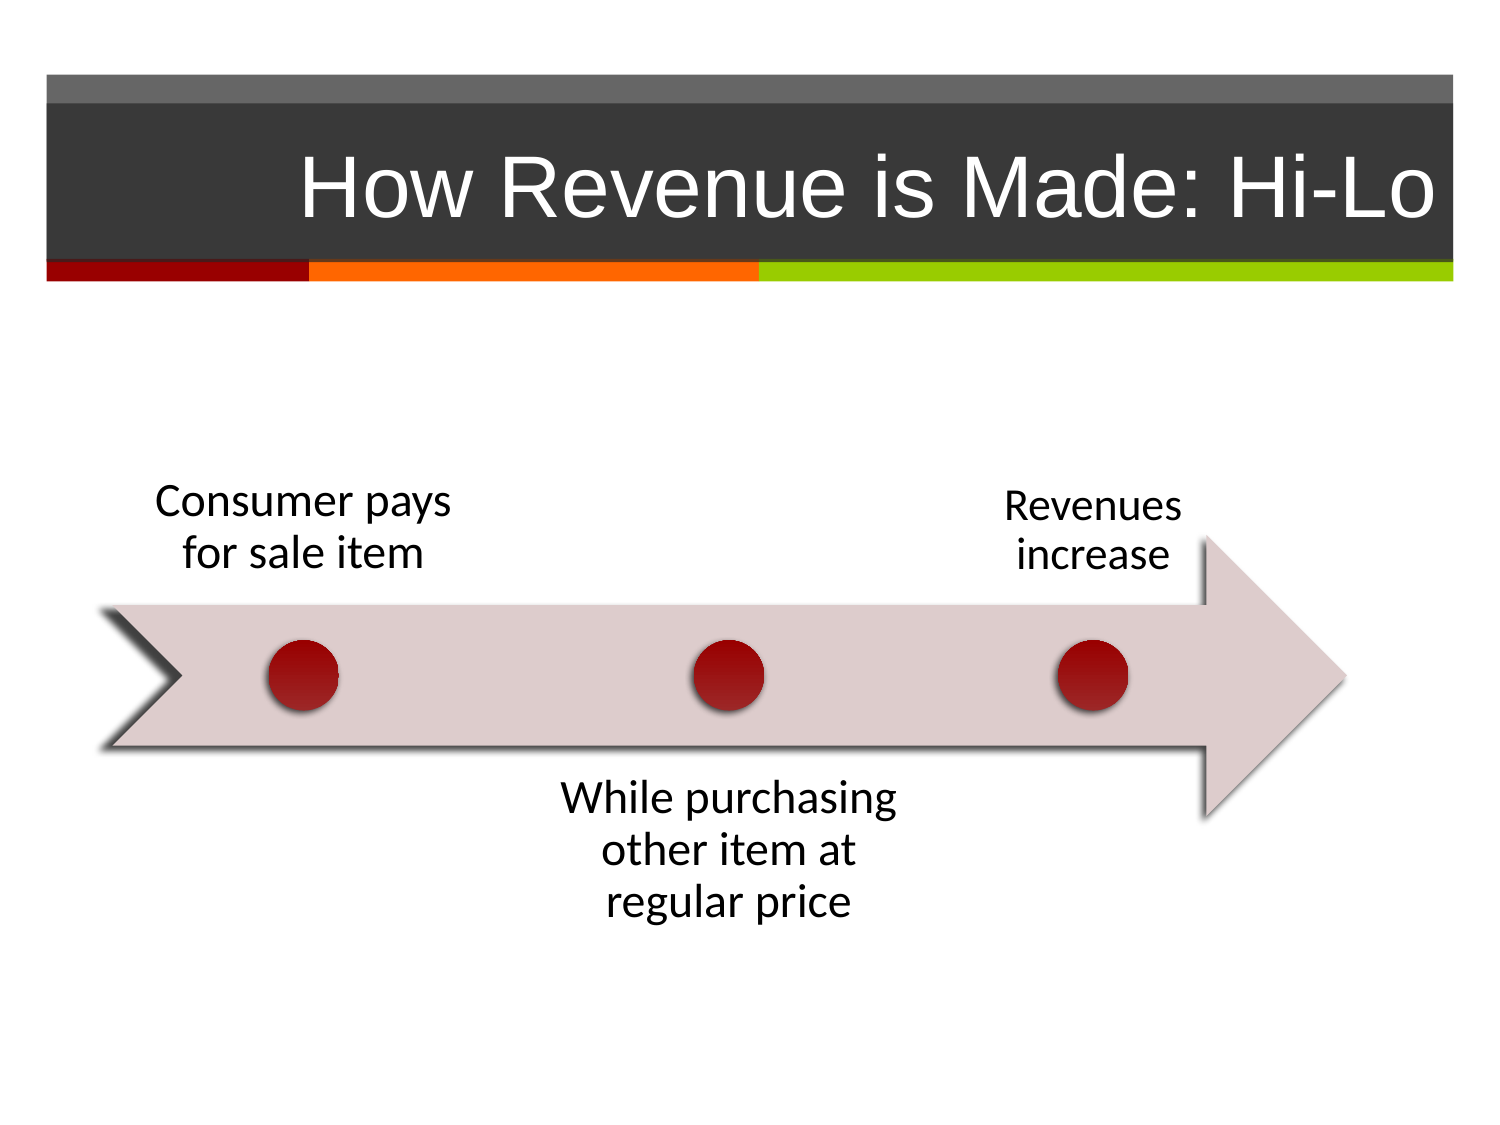

# How Revenue is Made: Hi-Lo
Consumer pays for sale item
While purchasing other item at regular price
Revenues increase